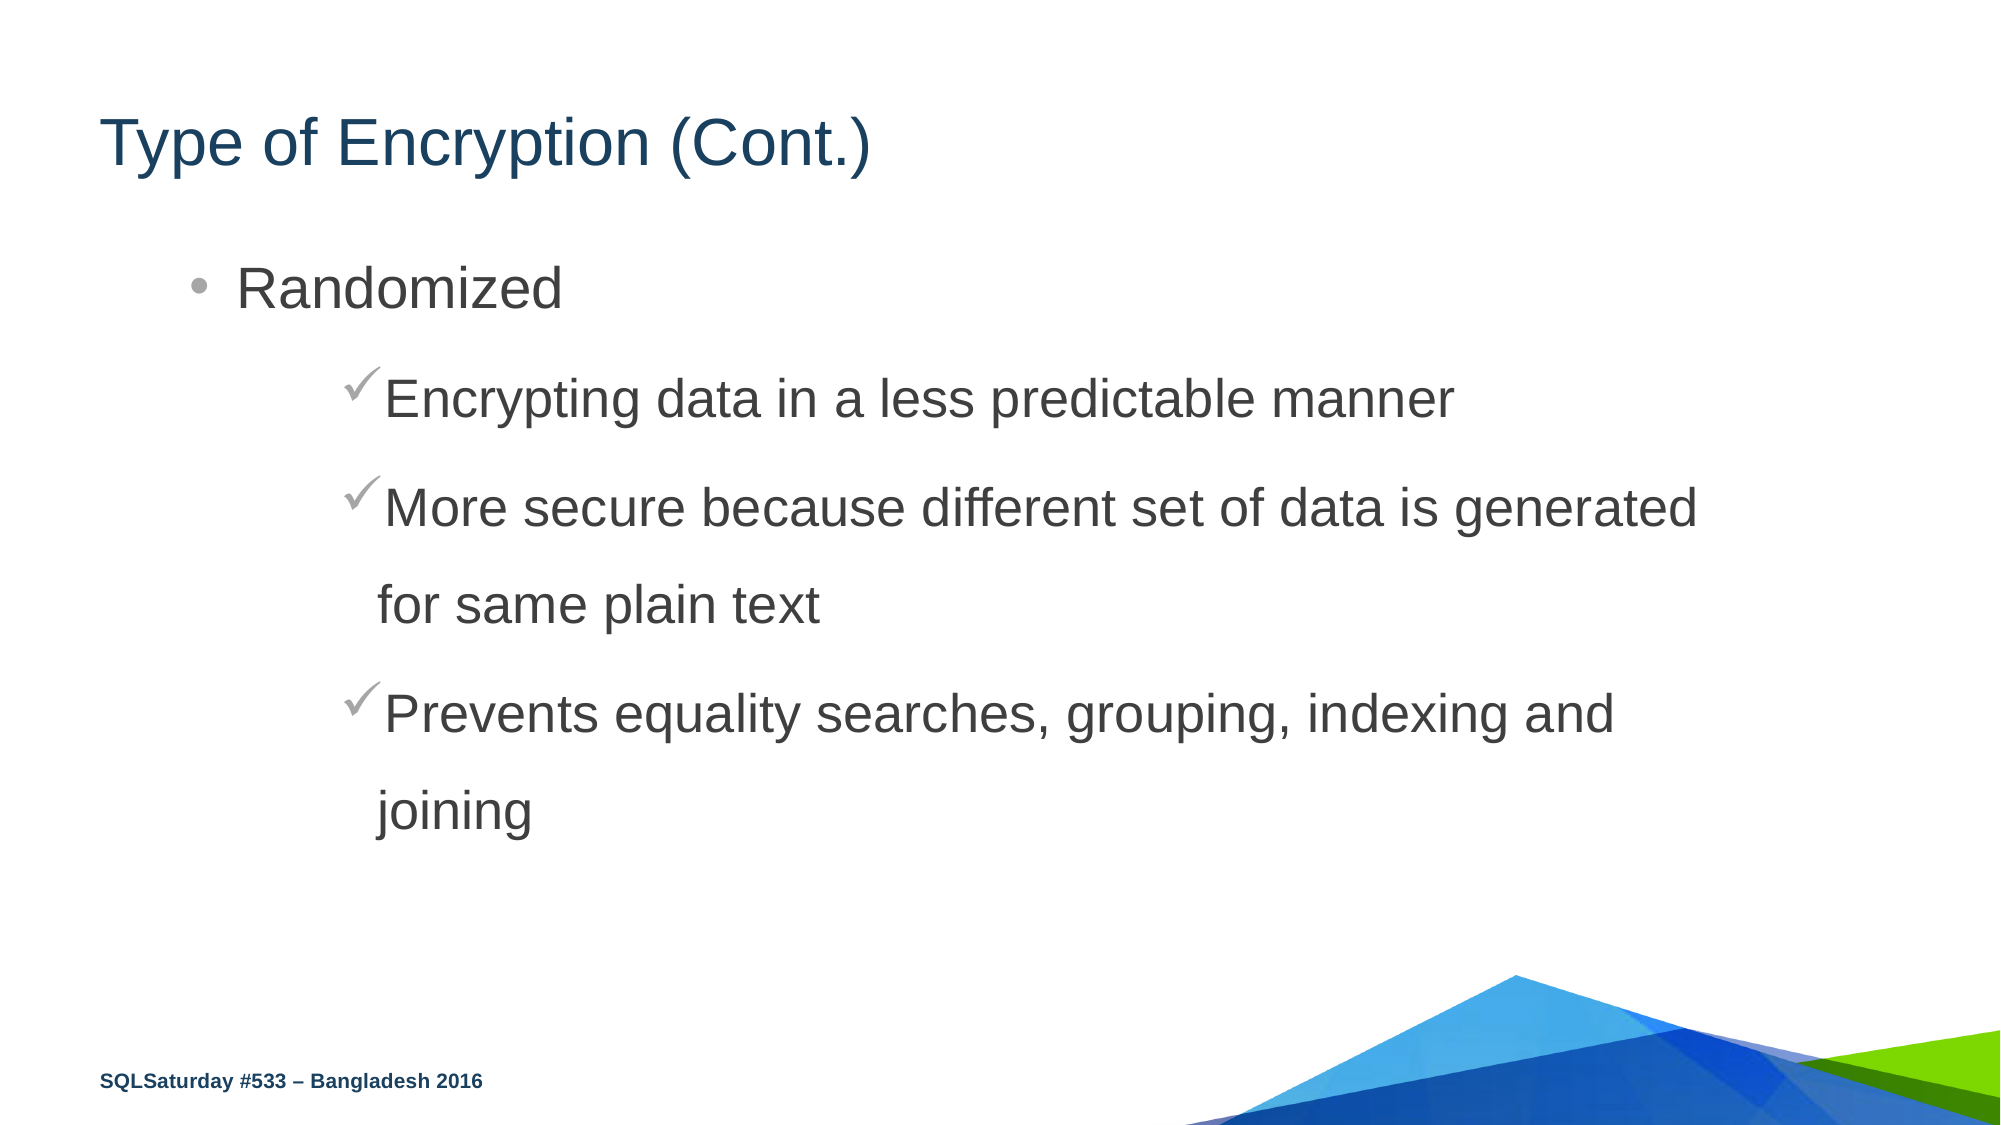

# Type of Encryption (Cont.)

Randomized
Encrypting data in a less predictable manner
More secure because different set of data is generated for same plain text
Prevents equality searches, grouping, indexing and joining

SQLSaturday #533 – Bangladesh 2016